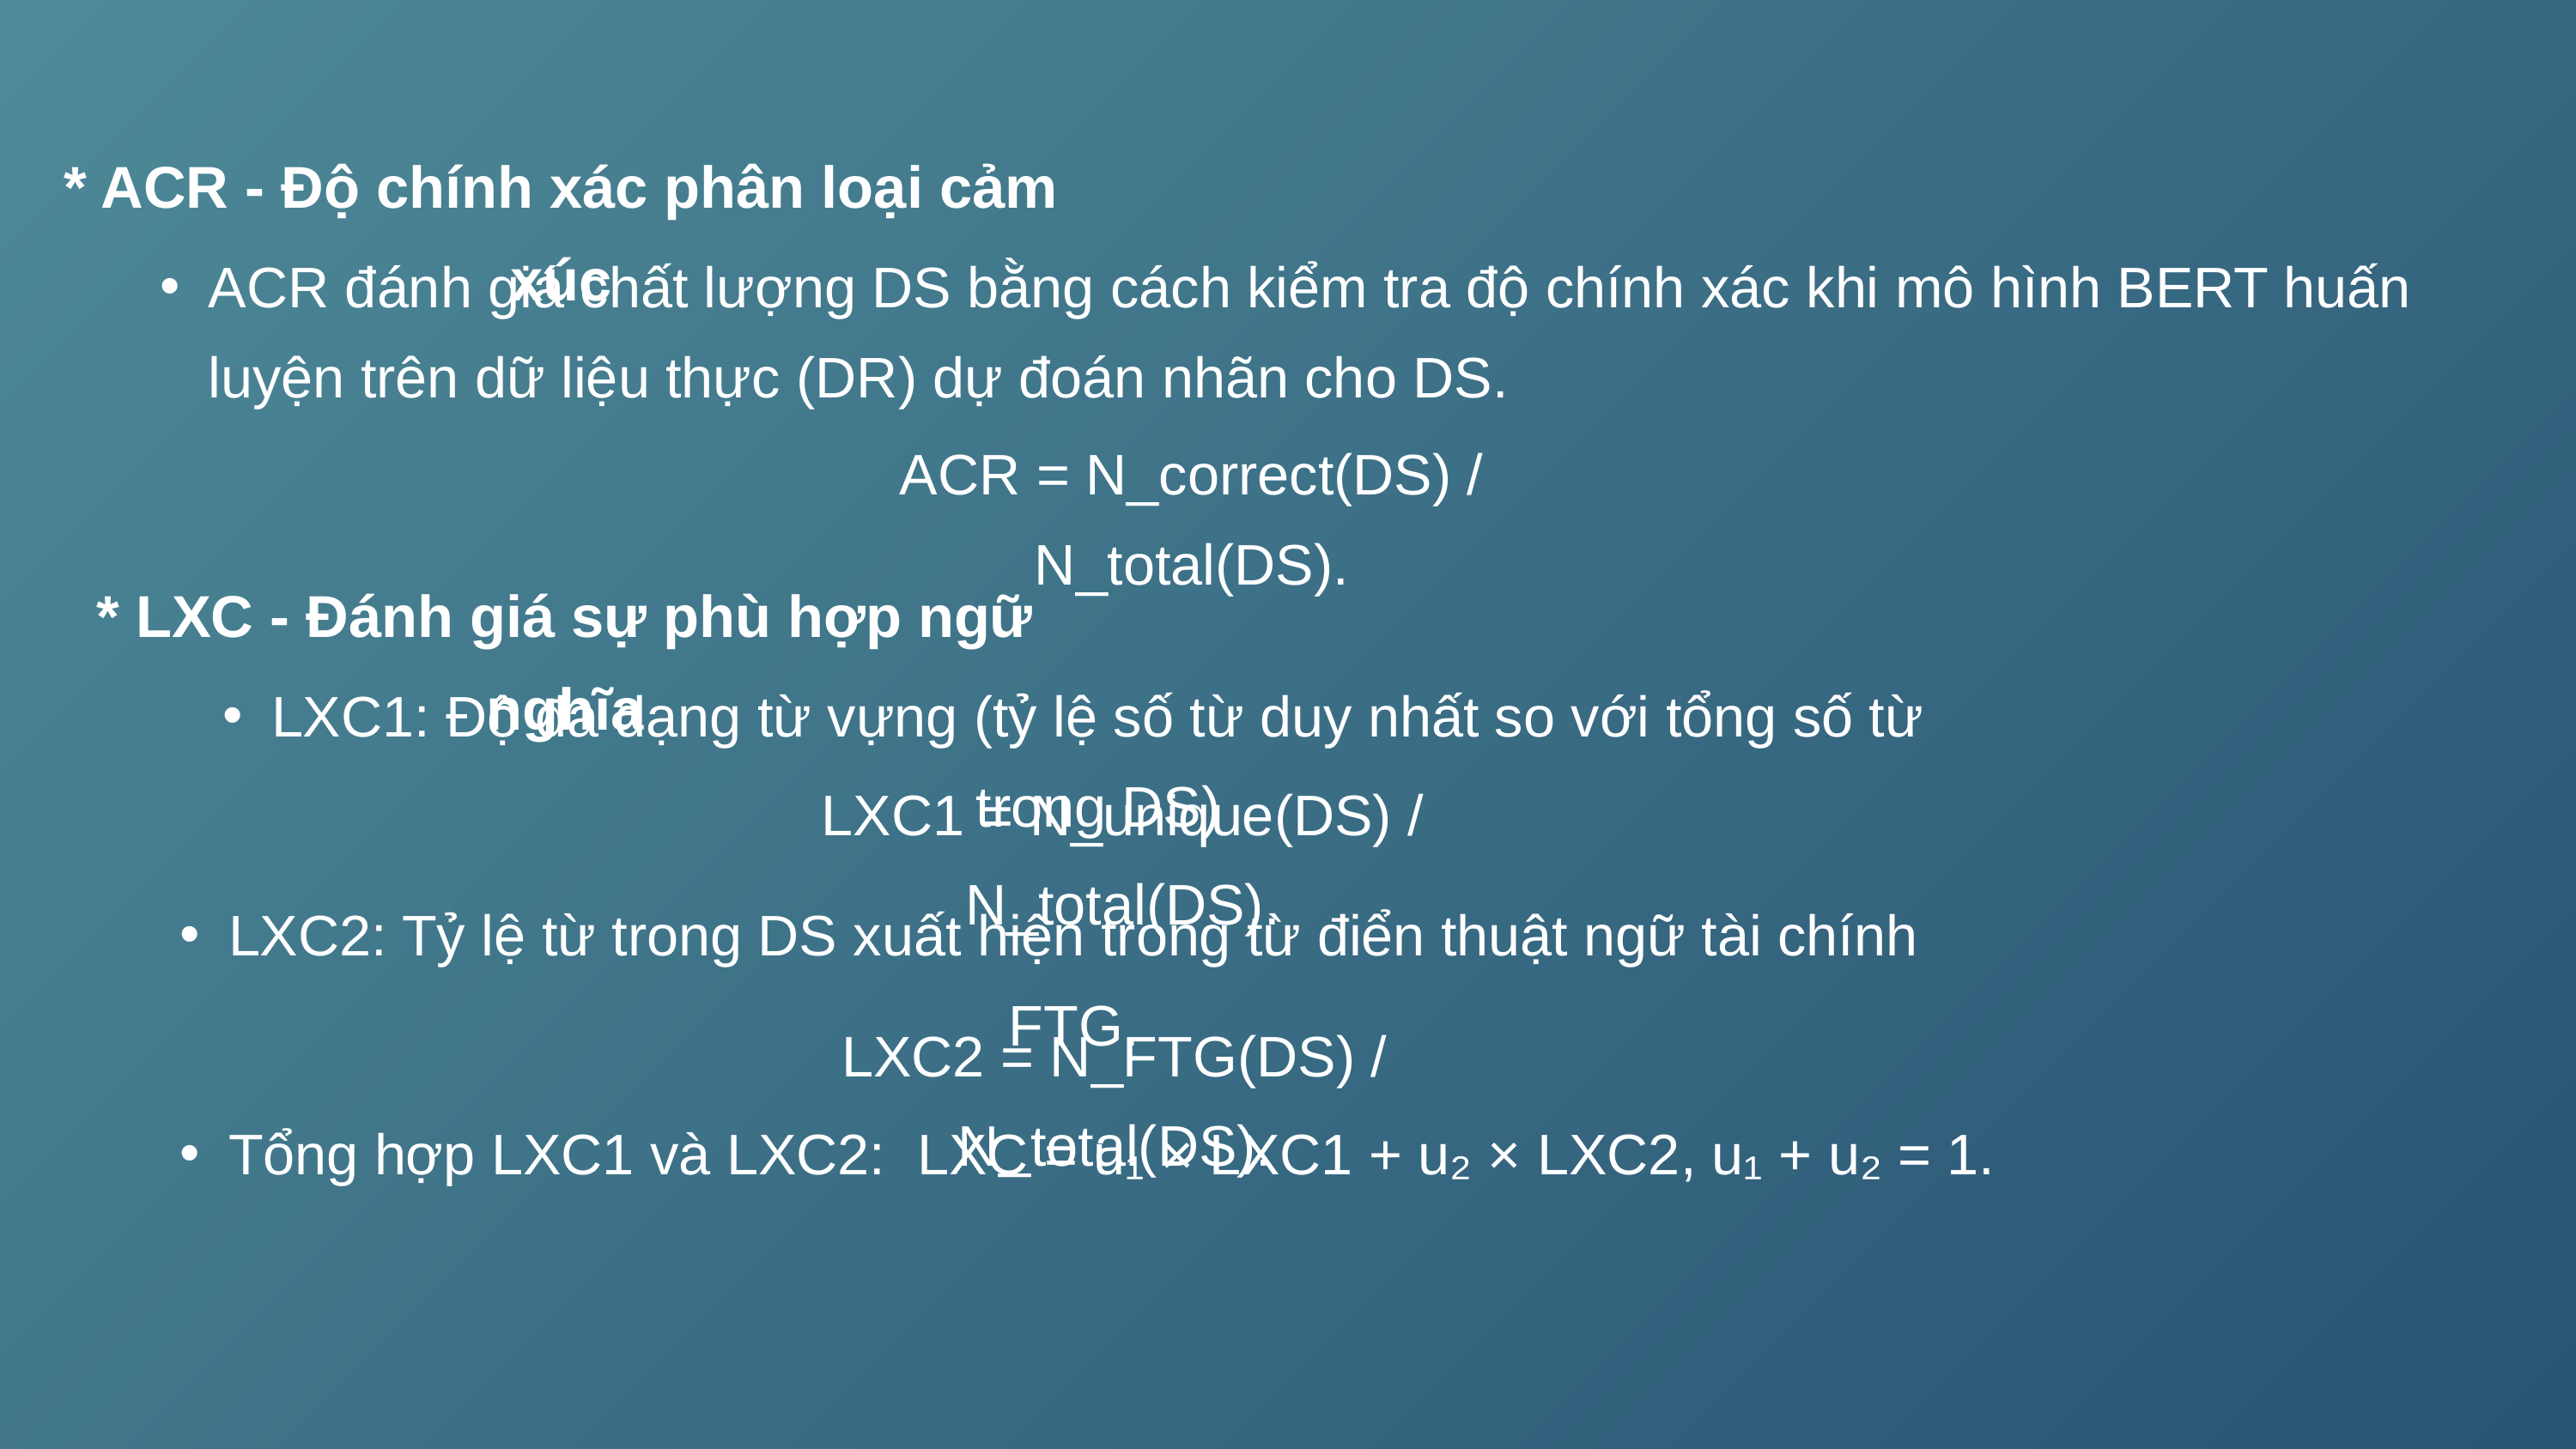

* ACR - Độ chính xác phân loại cảm xúc
ACR đánh giá chất lượng DS bằng cách kiểm tra độ chính xác khi mô hình BERT huấn luyện trên dữ liệu thực (DR) dự đoán nhãn cho DS.
ACR = N_correct(DS) / N_total(DS).
* LXC - Đánh giá sự phù hợp ngữ nghĩa
LXC1: Độ đa dạng từ vựng (tỷ lệ số từ duy nhất so với tổng số từ trong DS)
LXC1 = N_unique(DS) / N_total(DS).
LXC2: Tỷ lệ từ trong DS xuất hiện trong từ điển thuật ngữ tài chính FTG.
LXC2 = N_FTG(DS) / N_total(DS).
Tổng hợp LXC1 và LXC2:  LXC = u₁ × LXC1 + u₂ × LXC2, u₁ + u₂ = 1.